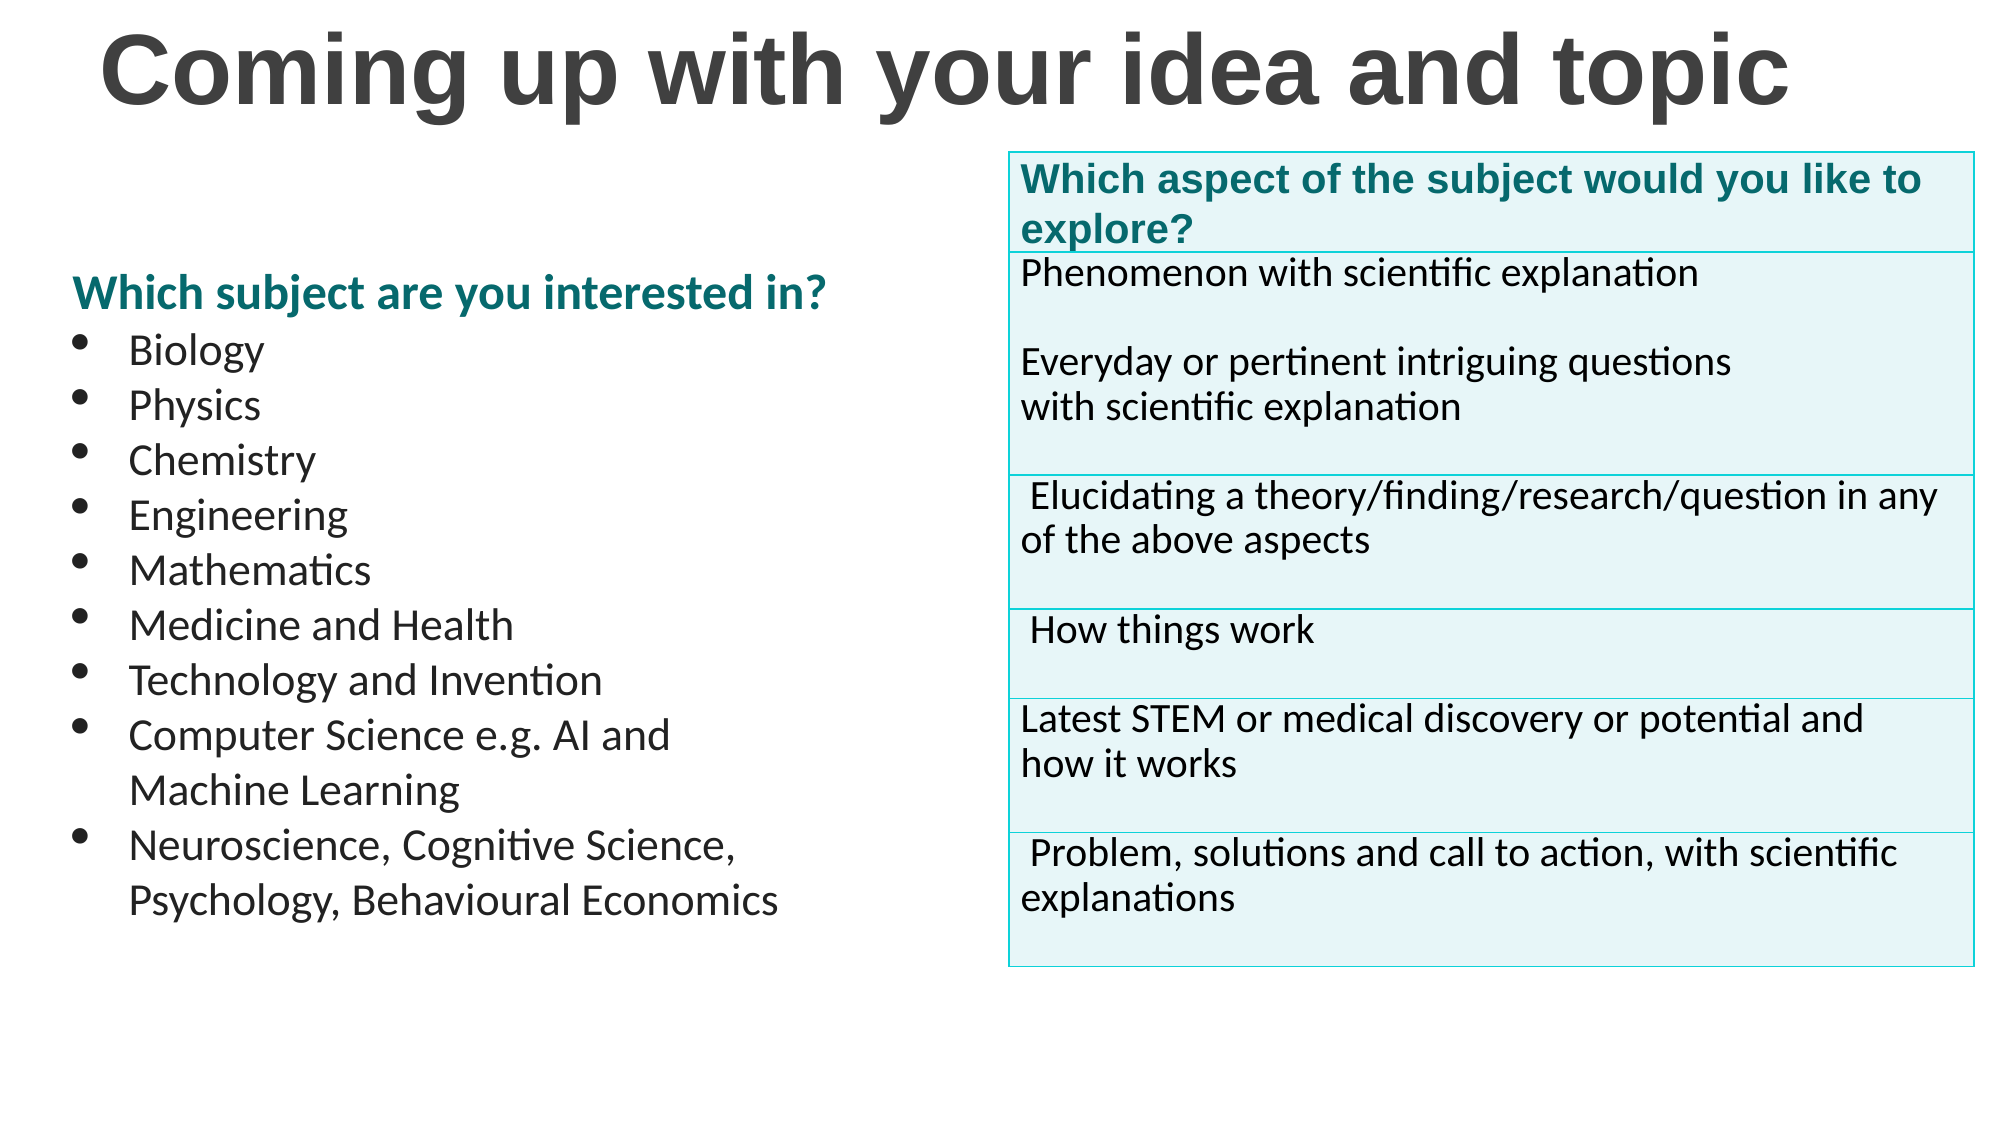

# Coming up with your idea and topic
| Which aspect of the subject would you like to explore? |
| --- |
| Phenomenon with scientific explanation   Everyday or pertinent intriguing questions with scientific explanation |
| Elucidating a theory/finding/research/question in any of the above aspects |
| How things work |
| Latest STEM or medical discovery or potential and how it works |
| Problem, solutions and call to action, with scientific explanations |
Which subject are you interested in?
Biology
Physics
Chemistry
Engineering
Mathematics
Medicine and Health
Technology and Invention
Computer Science e.g. AI and Machine Learning
Neuroscience, Cognitive Science, Psychology, Behavioural Economics